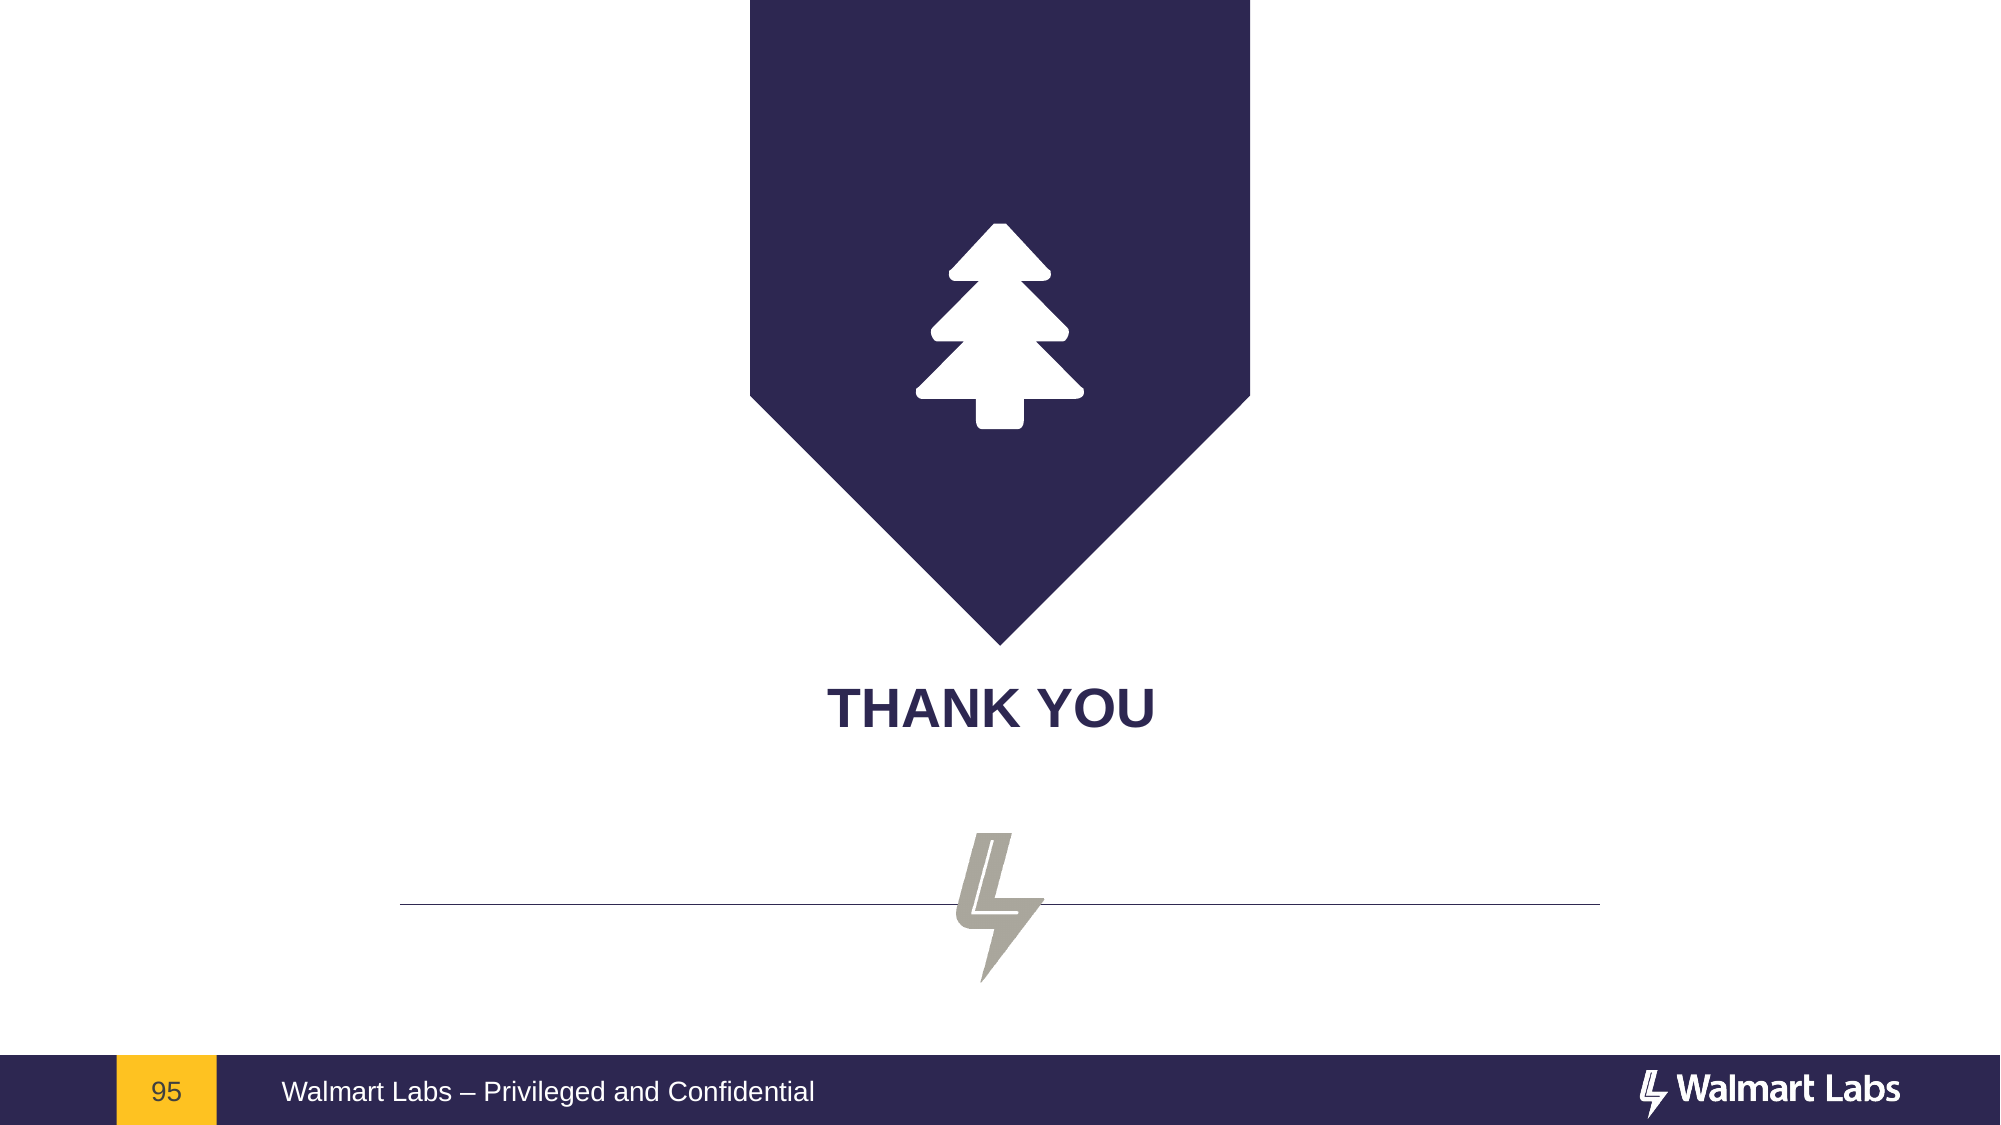

# Thank you
95
Walmart Labs – Privileged and Confidential